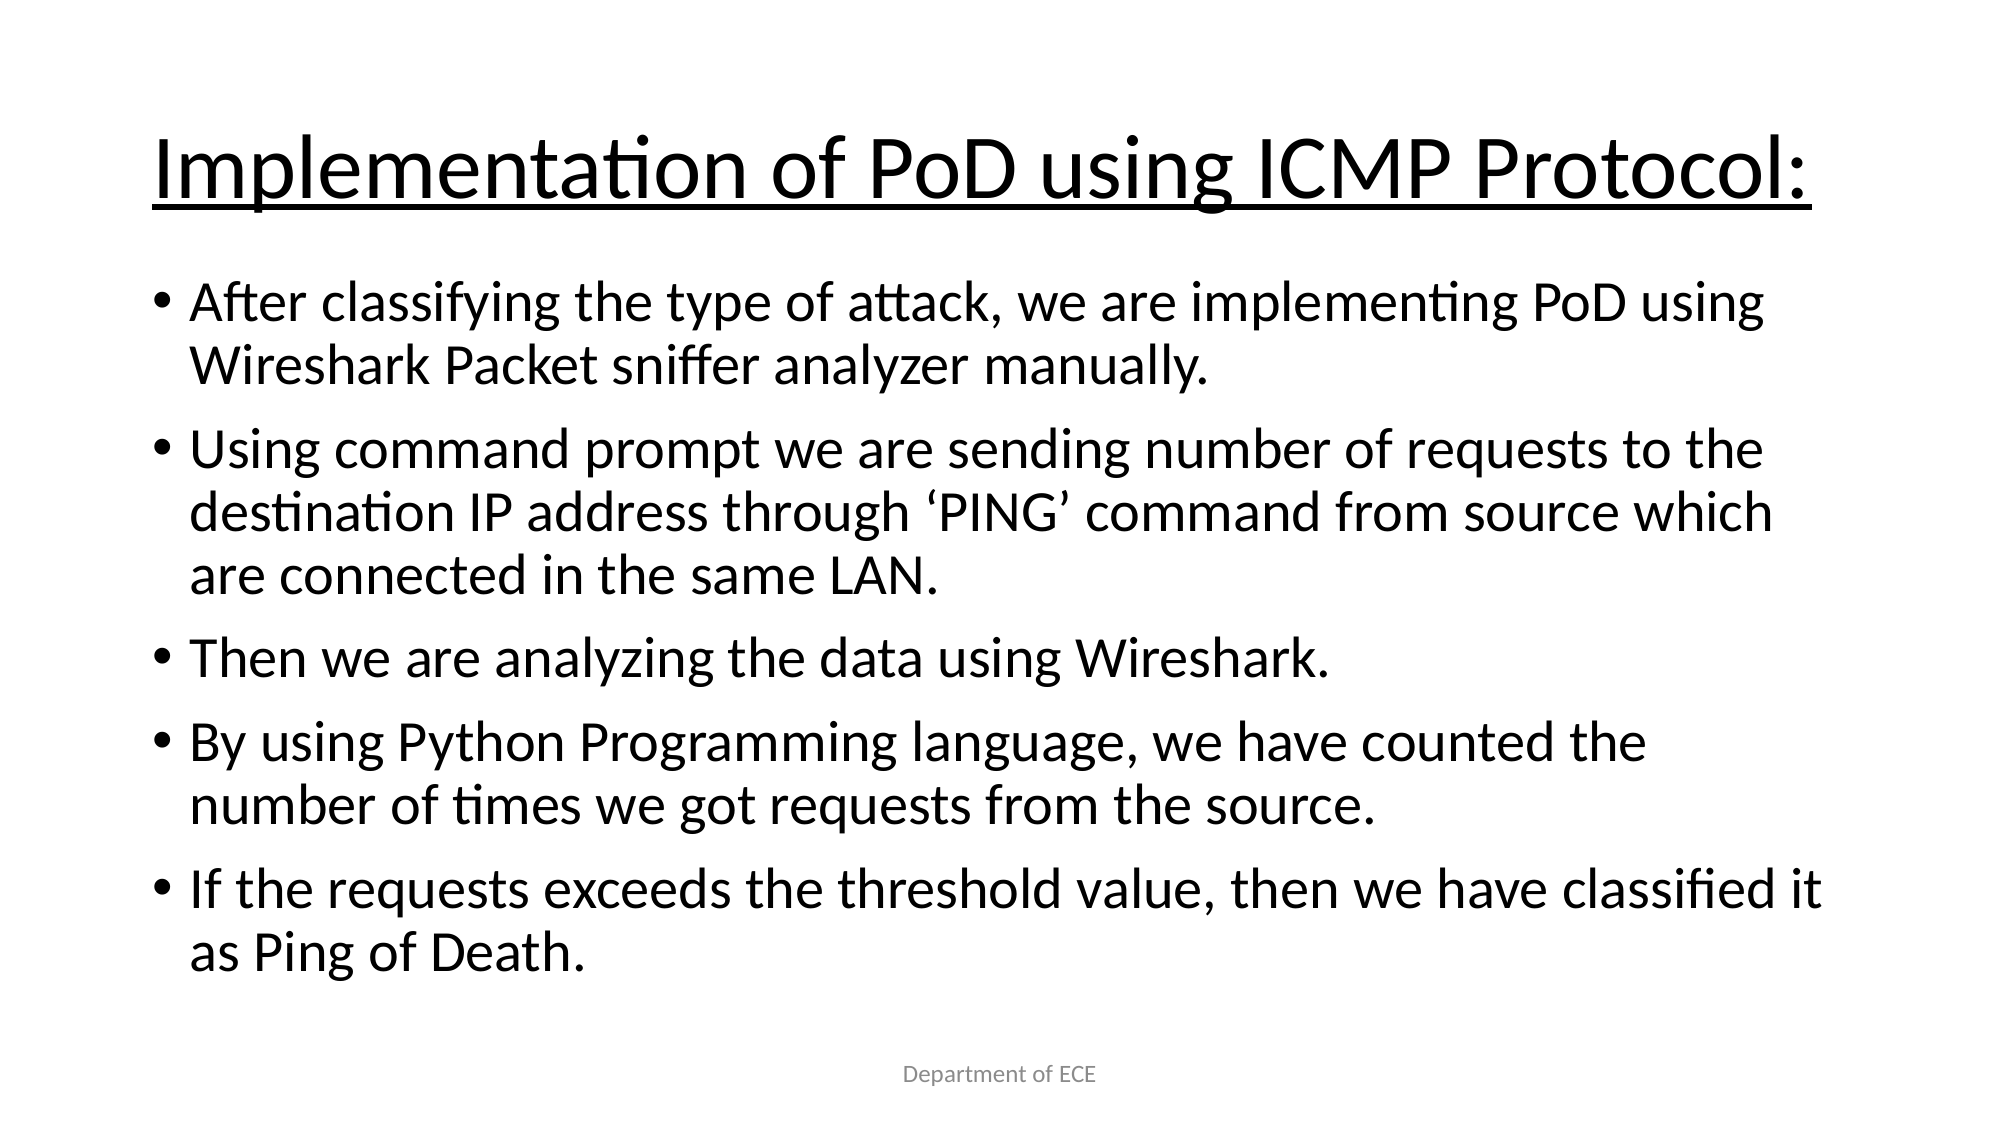

# Implementation of PoD using ICMP Protocol:
After classifying the type of attack, we are implementing PoD using Wireshark Packet sniffer analyzer manually.
Using command prompt we are sending number of requests to the destination IP address through ‘PING’ command from source which are connected in the same LAN.
Then we are analyzing the data using Wireshark.
By using Python Programming language, we have counted the number of times we got requests from the source.
If the requests exceeds the threshold value, then we have classified it as Ping of Death.

Department of ECE
19